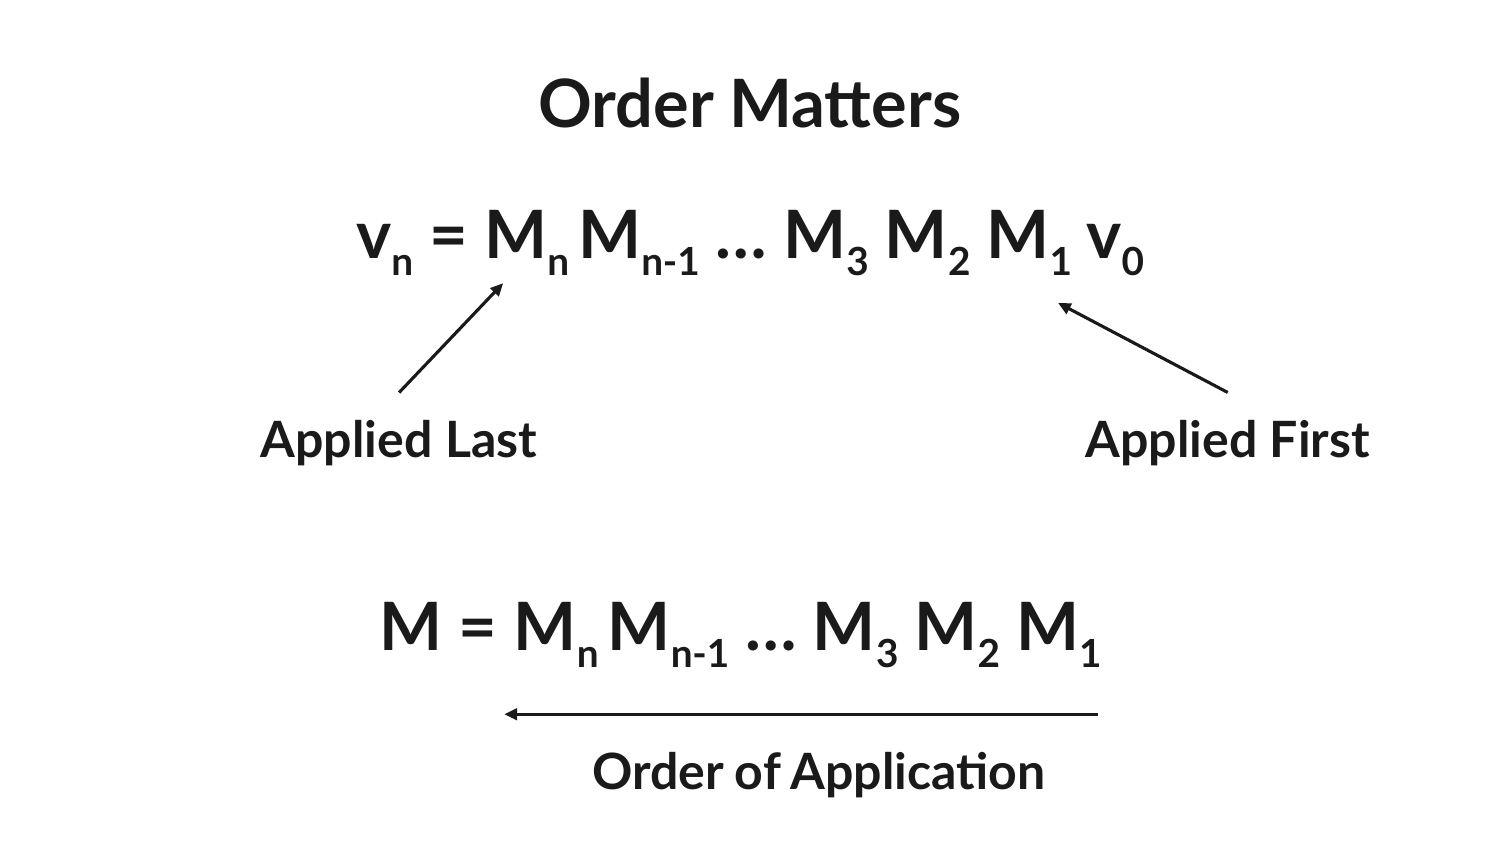

Order Matters
vn = Mn Mn-1 … M3 M2 M1 v0
Applied Last
Applied First
M = Mn Mn-1 … M3 M2 M1
Order of Application